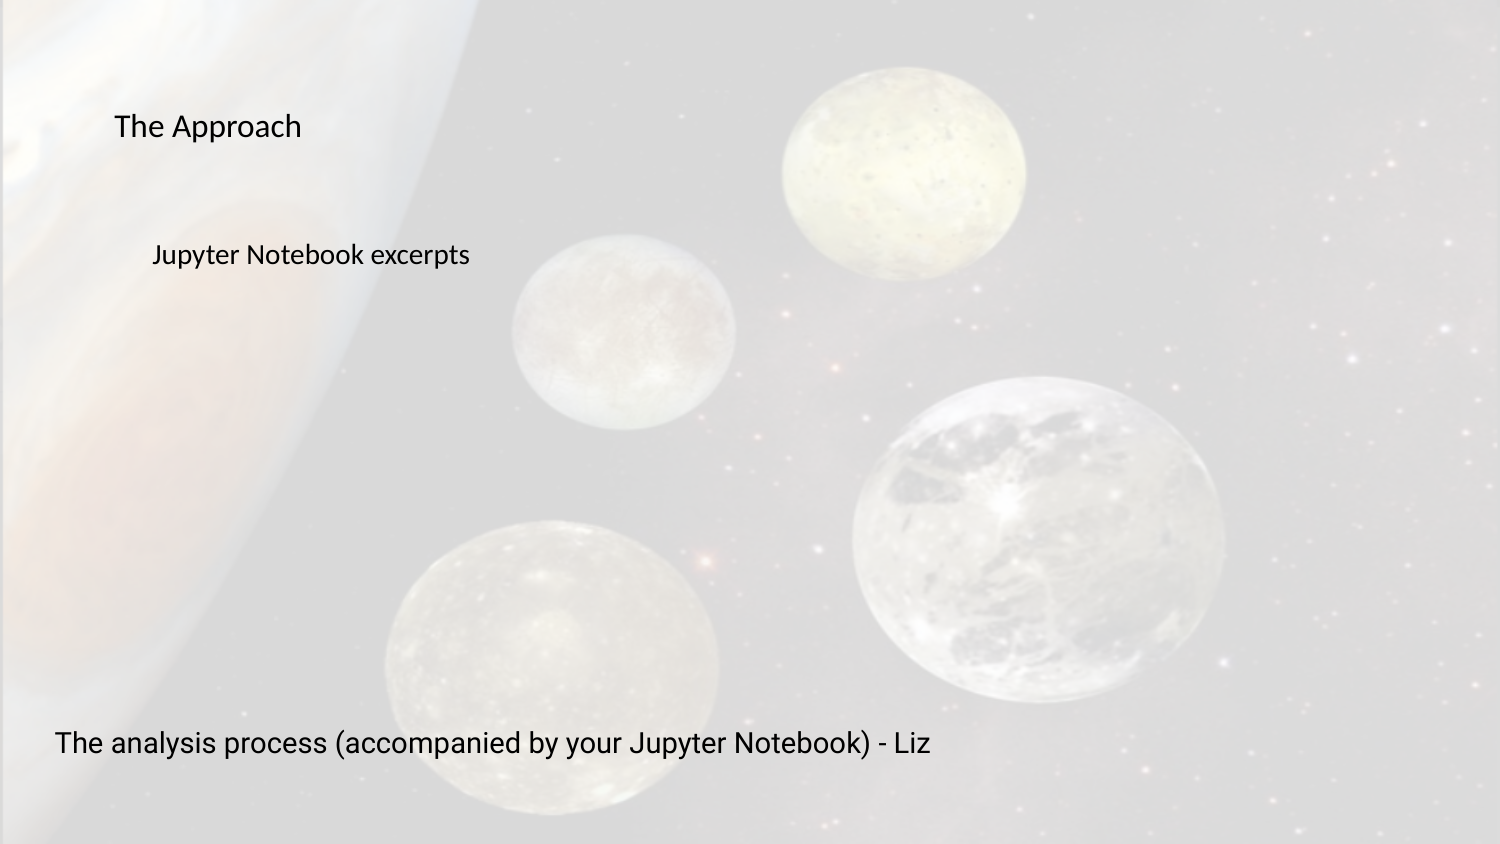

# The Approach
Jupyter Notebook excerpts
The analysis process (accompanied by your Jupyter Notebook) - Liz